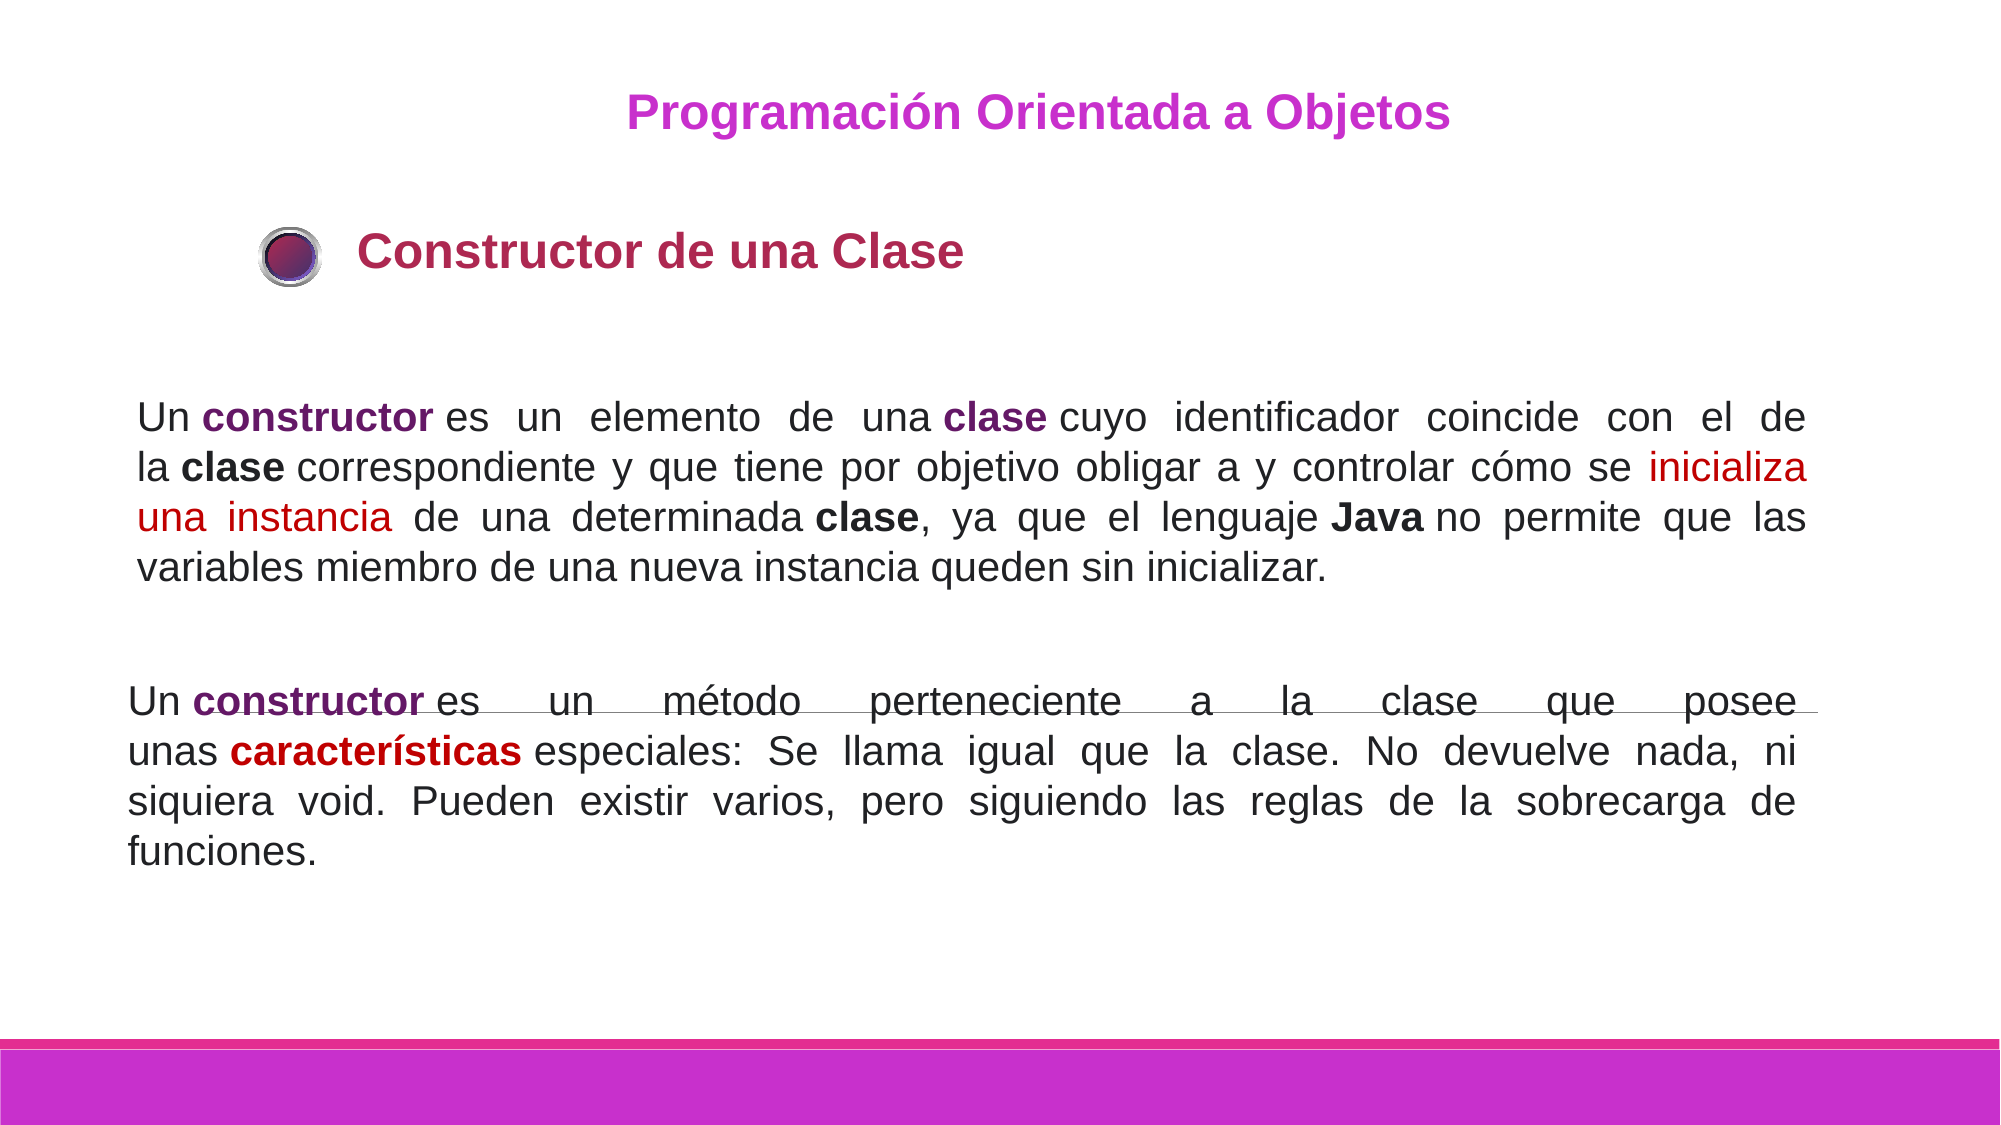

Programación Orientada a Objetos
Constructor de una Clase

Un constructor es un elemento de una clase cuyo identificador coincide con el de la clase correspondiente y que tiene por objetivo obligar a y controlar cómo se inicializa una instancia de una determinada clase, ya que el lenguaje Java no permite que las variables miembro de una nueva instancia queden sin inicializar.

Un constructor es un método perteneciente a la clase que posee unas características especiales: Se llama igual que la clase. No devuelve nada, ni siquiera void. Pueden existir varios, pero siguiendo las reglas de la sobrecarga de funciones.